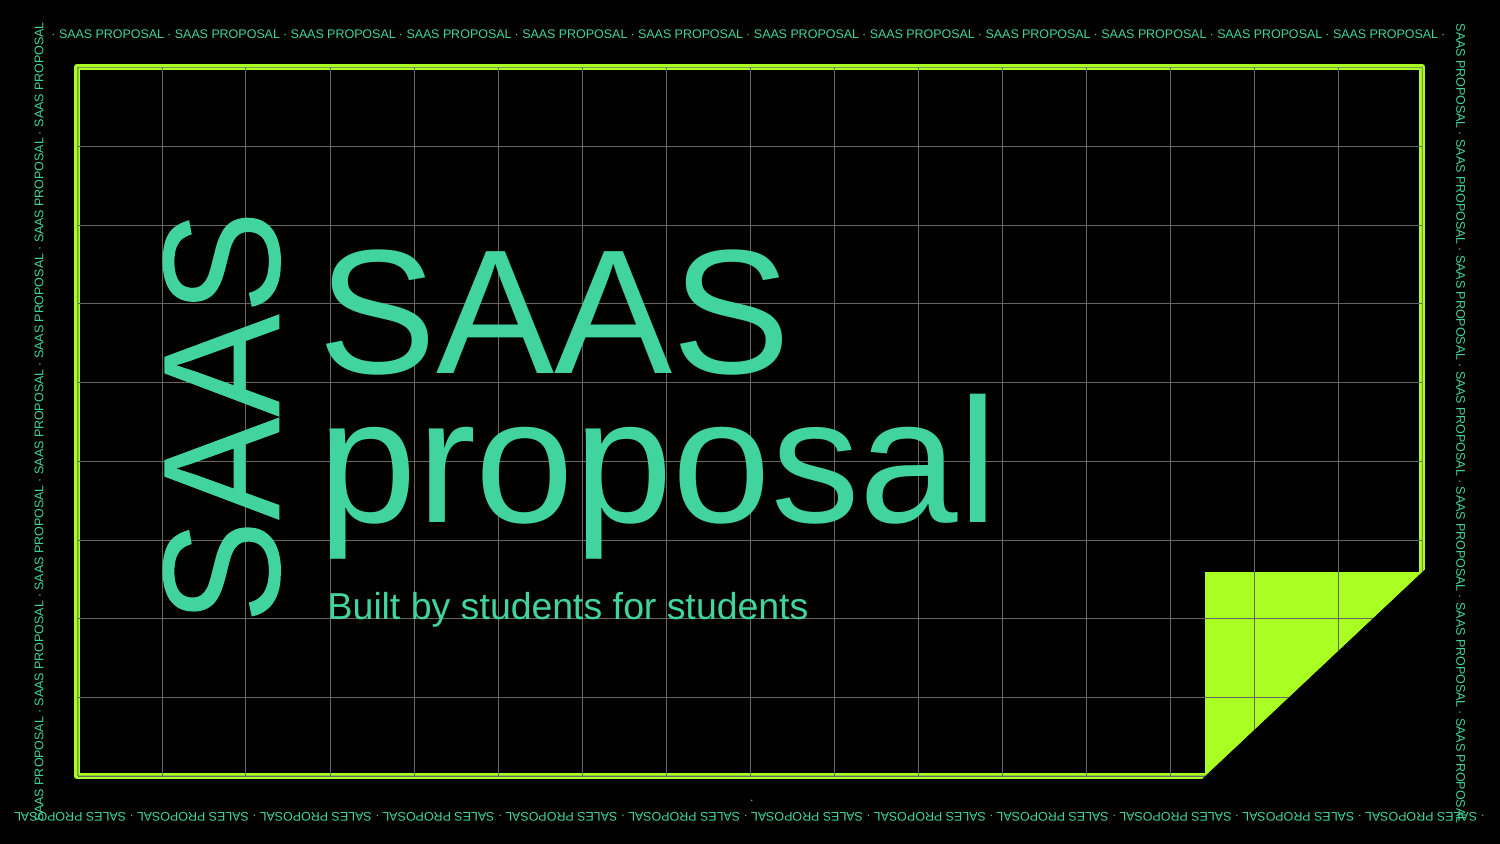

· SAAS PROPOSAL · SAAS PROPOSAL · SAAS PROPOSAL · SAAS PROPOSAL · SAAS PROPOSAL · SAAS PROPOSAL · SAAS PROPOSAL · SAAS PROPOSAL · SAAS PROPOSAL · SAAS PROPOSAL · SAAS PROPOSAL · SAAS PROPOSAL ·
SAAS PROPOSAL · SAAS PROPOSAL · SAAS PROPOSAL · SAAS PROPOSAL · SAAS PROPOSAL · SAAS PROPOSAL · SAAS PROPOSAL
 SAAS PROPOSAL · SAAS PROPOSAL · SAAS PROPOSAL · SAAS PROPOSAL · SAAS PROPOSAL · SAAS PROPOSAL · SAAS PROPOSAL
· SALES PROPOSAL · SALES PROPOSAL · SALES PROPOSAL · SALES PROPOSAL · SALES PROPOSAL · SALES PROPOSAL · SALES PROPOSAL · SALES PROPOSAL · SALES PROPOSAL · SALES PROPOSAL · SALES PROPOSAL · SALES PROPOSAL ·
# SAAS proposal
SAAS
Built by students for students